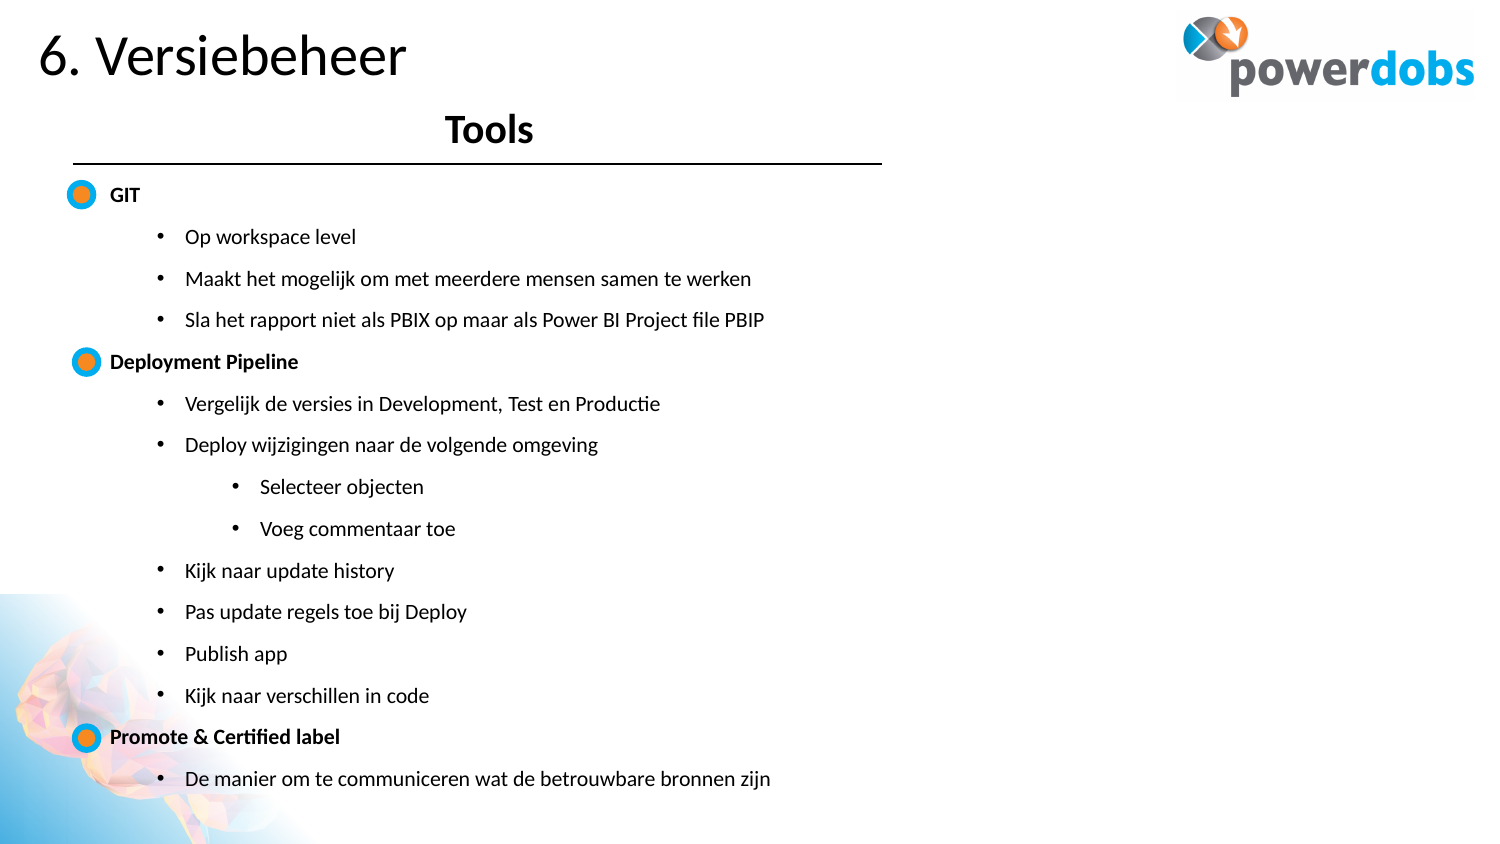

# 6. Versiebeheer
Tools
GIT
Op workspace level
Maakt het mogelijk om met meerdere mensen samen te werken
Sla het rapport niet als PBIX op maar als Power BI Project file PBIP
Deployment Pipeline
Vergelijk de versies in Development, Test en Productie
Deploy wijzigingen naar de volgende omgeving
Selecteer objecten
Voeg commentaar toe
Kijk naar update history
Pas update regels toe bij Deploy
Publish app
Kijk naar verschillen in code
Promote & Certified label
De manier om te communiceren wat de betrouwbare bronnen zijn